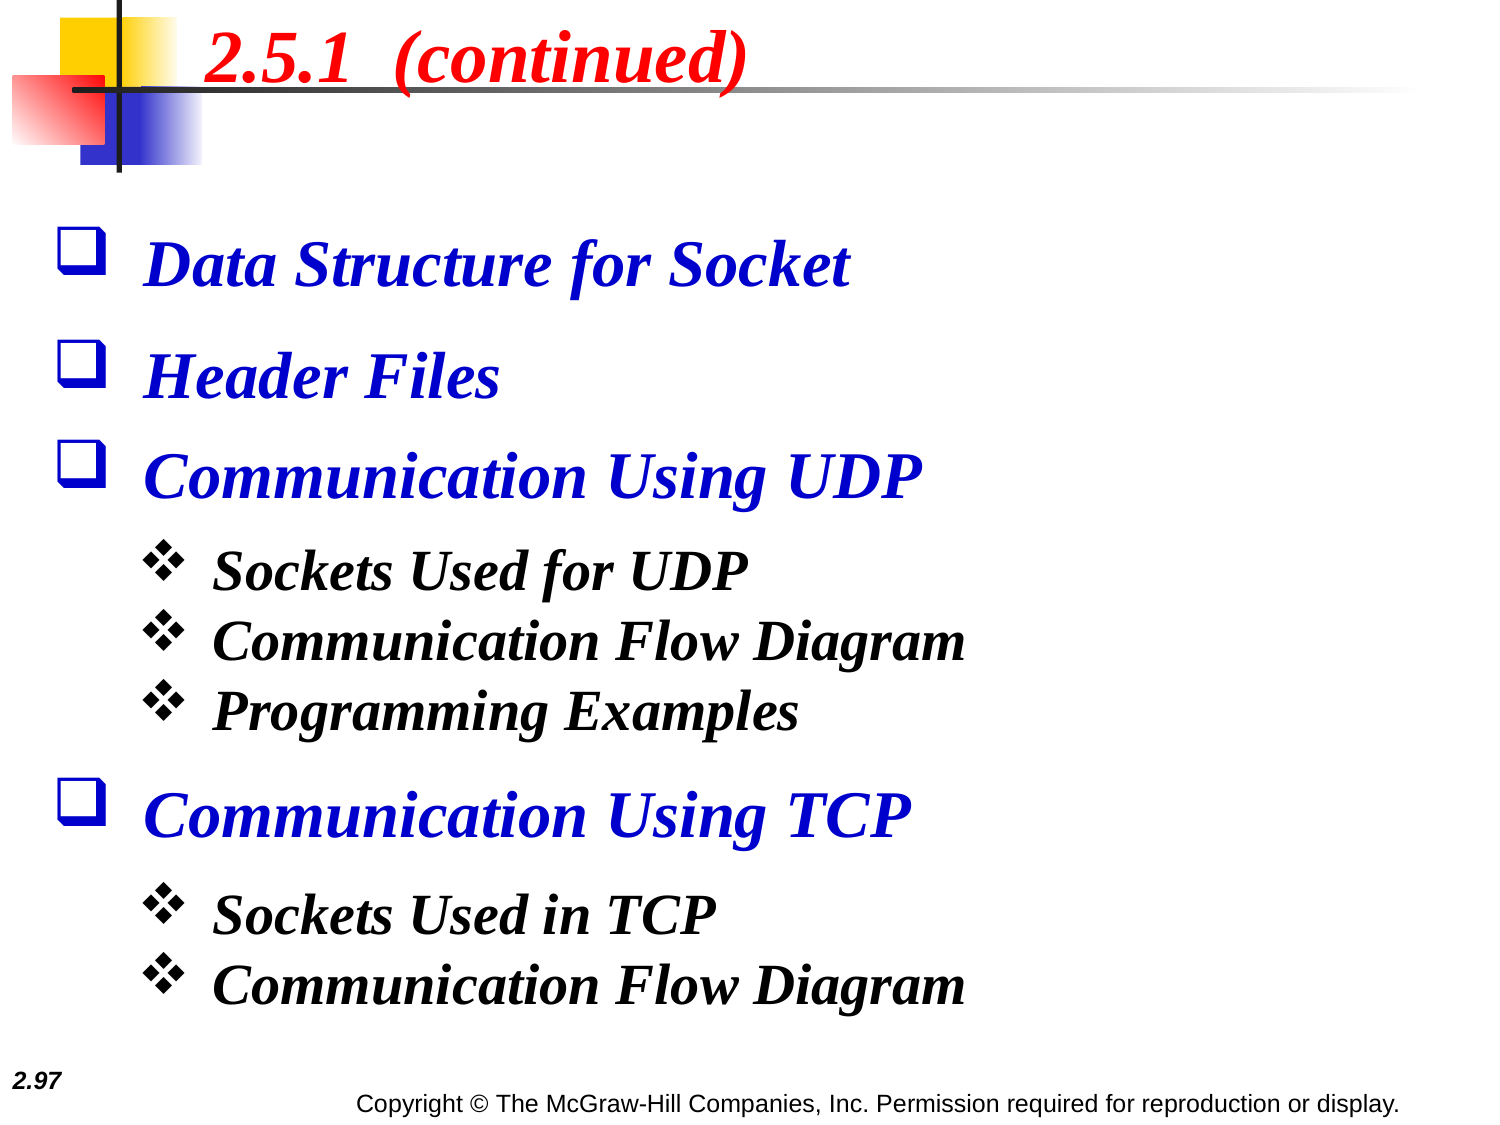

2.5.1  (continued)

 Data Structure for Socket
 Header Files
 Communication Using UDP
Sockets Used for UDP
Communication Flow Diagram
Programming Examples
 Communication Using TCP
Sockets Used in TCP
Communication Flow Diagram
2.97